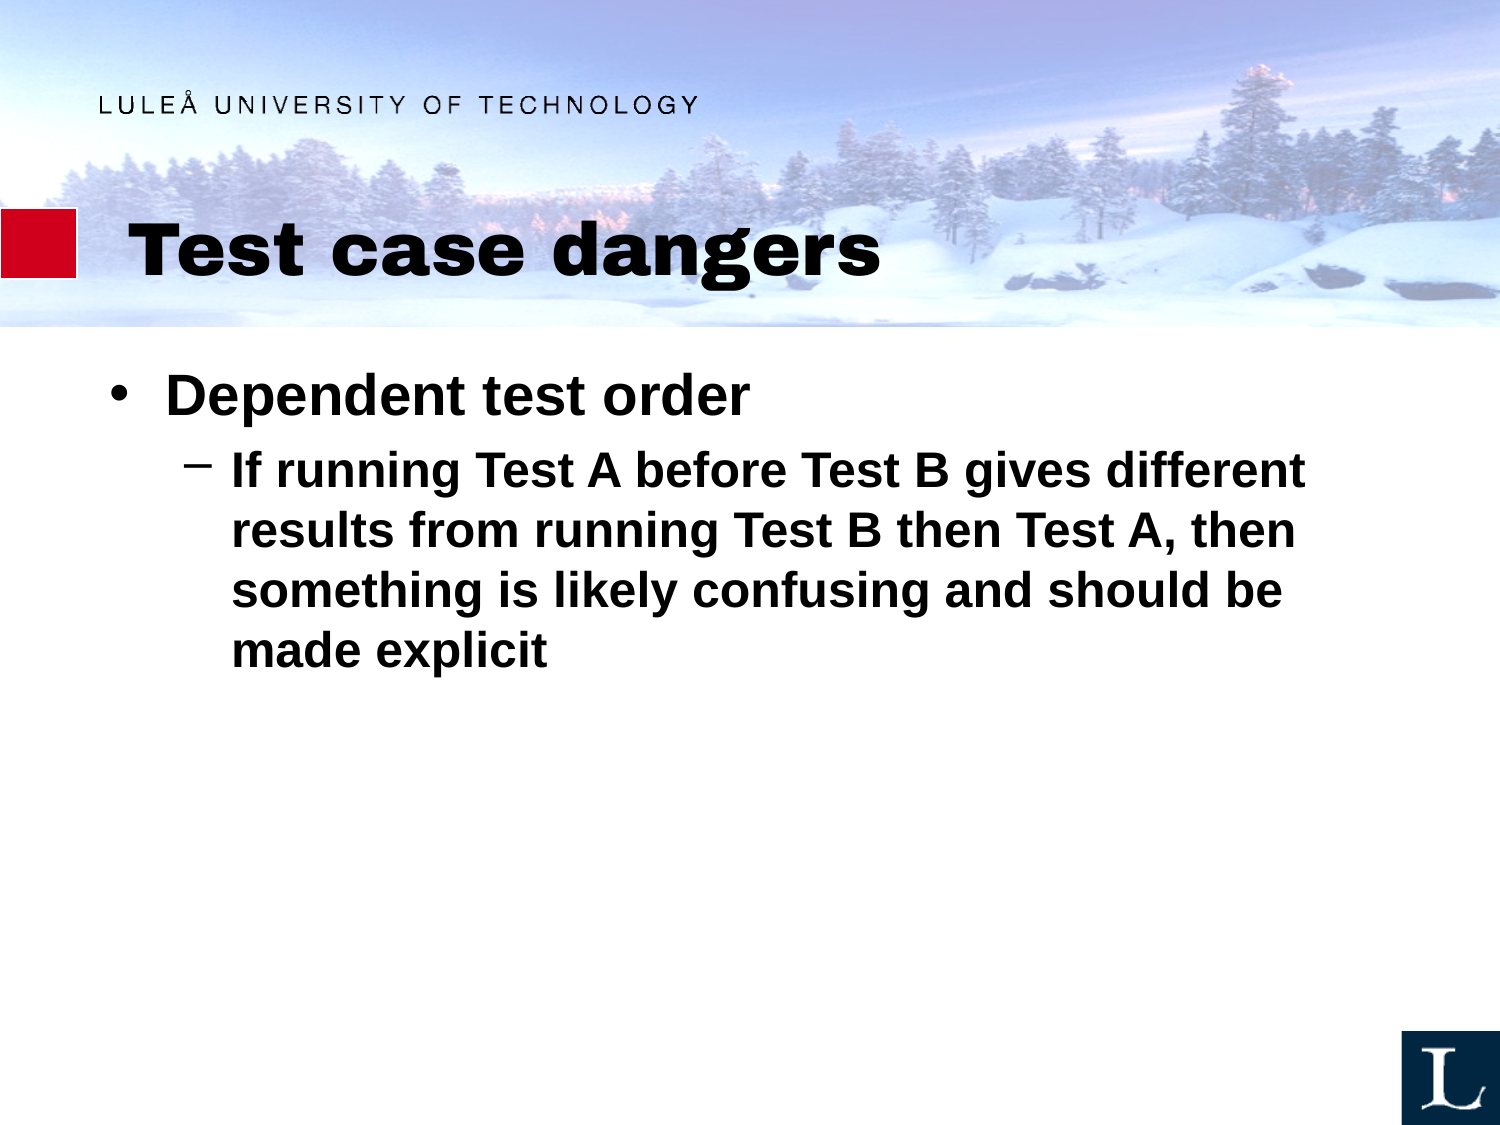

# Test case dangers
Dependent test order
If running Test A before Test B gives different results from running Test B then Test A, then something is likely confusing and should be made explicit
26